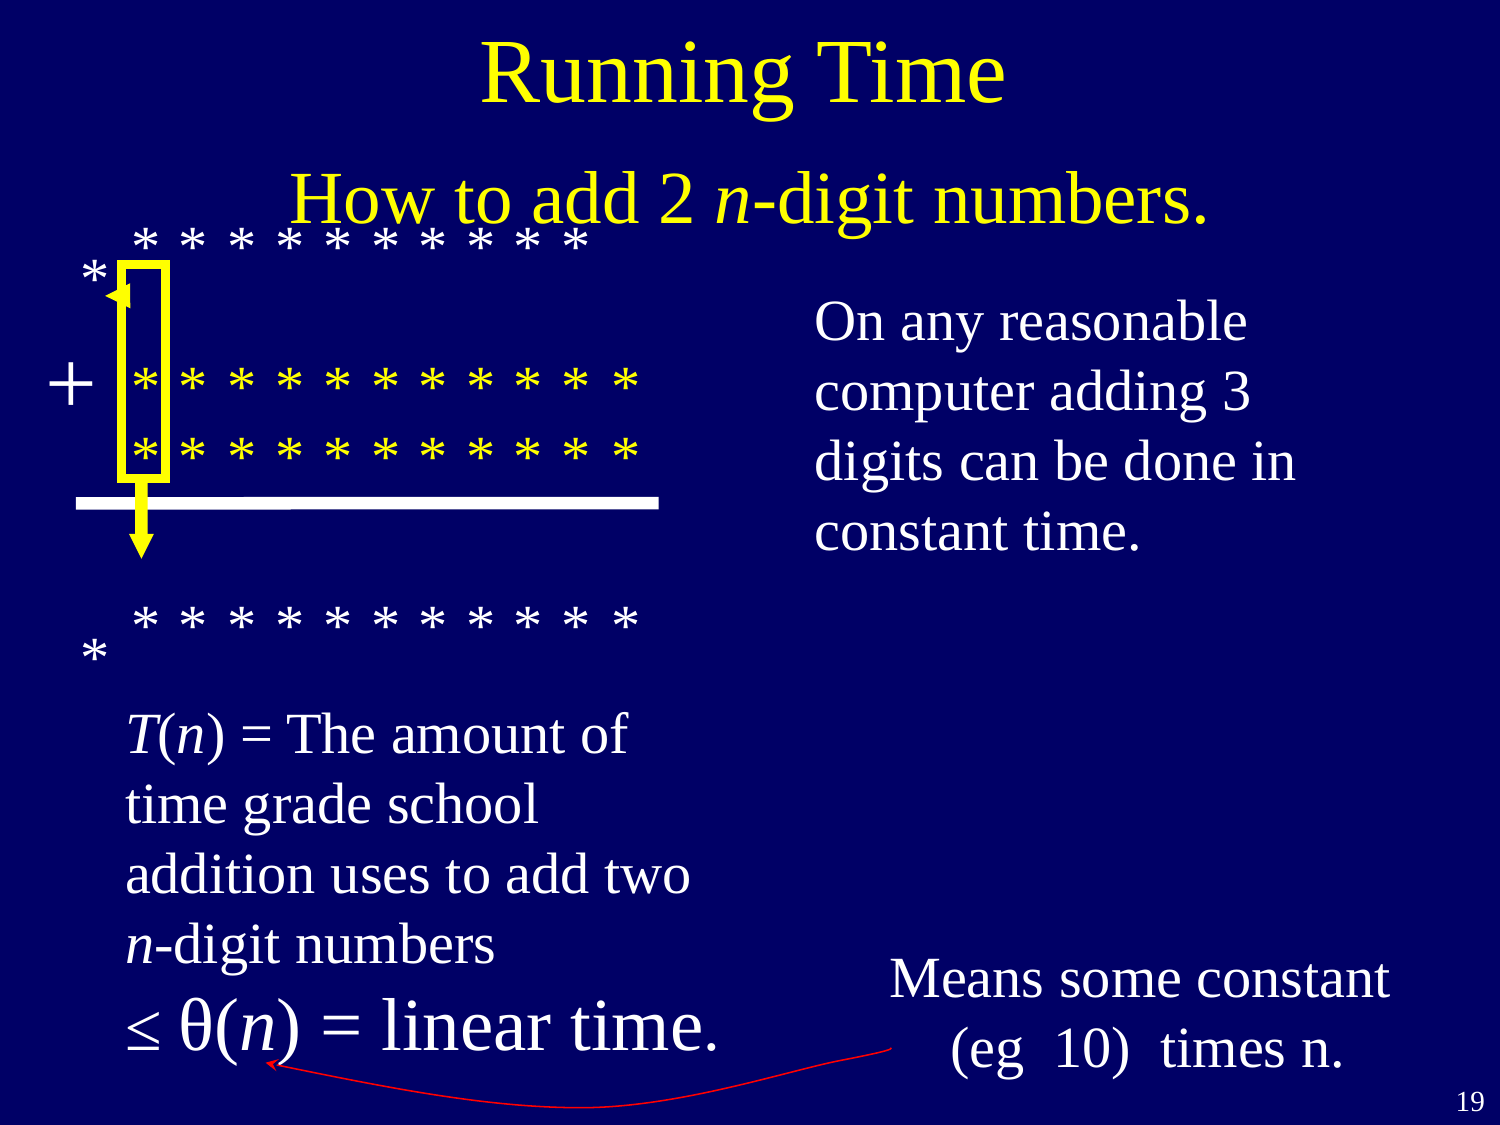

Running Time
# How to add 2 n-digit numbers.
*
*

*
*
*
*
*
*
*
*
*
*
*
*
*
*
*
*
*
*
*
*
*
*
*
*
*
*
*
*
*
*
*
*
*
*
*
*
*
*
*
*
*
*
*

+

On any reasonable computer adding 3 digits can be done in constant time.
T(n) = The amount of time grade school addition uses to add two n-digit numbers
≤ θ(n) = linear time.
Means some constant
(eg  10)  times n.